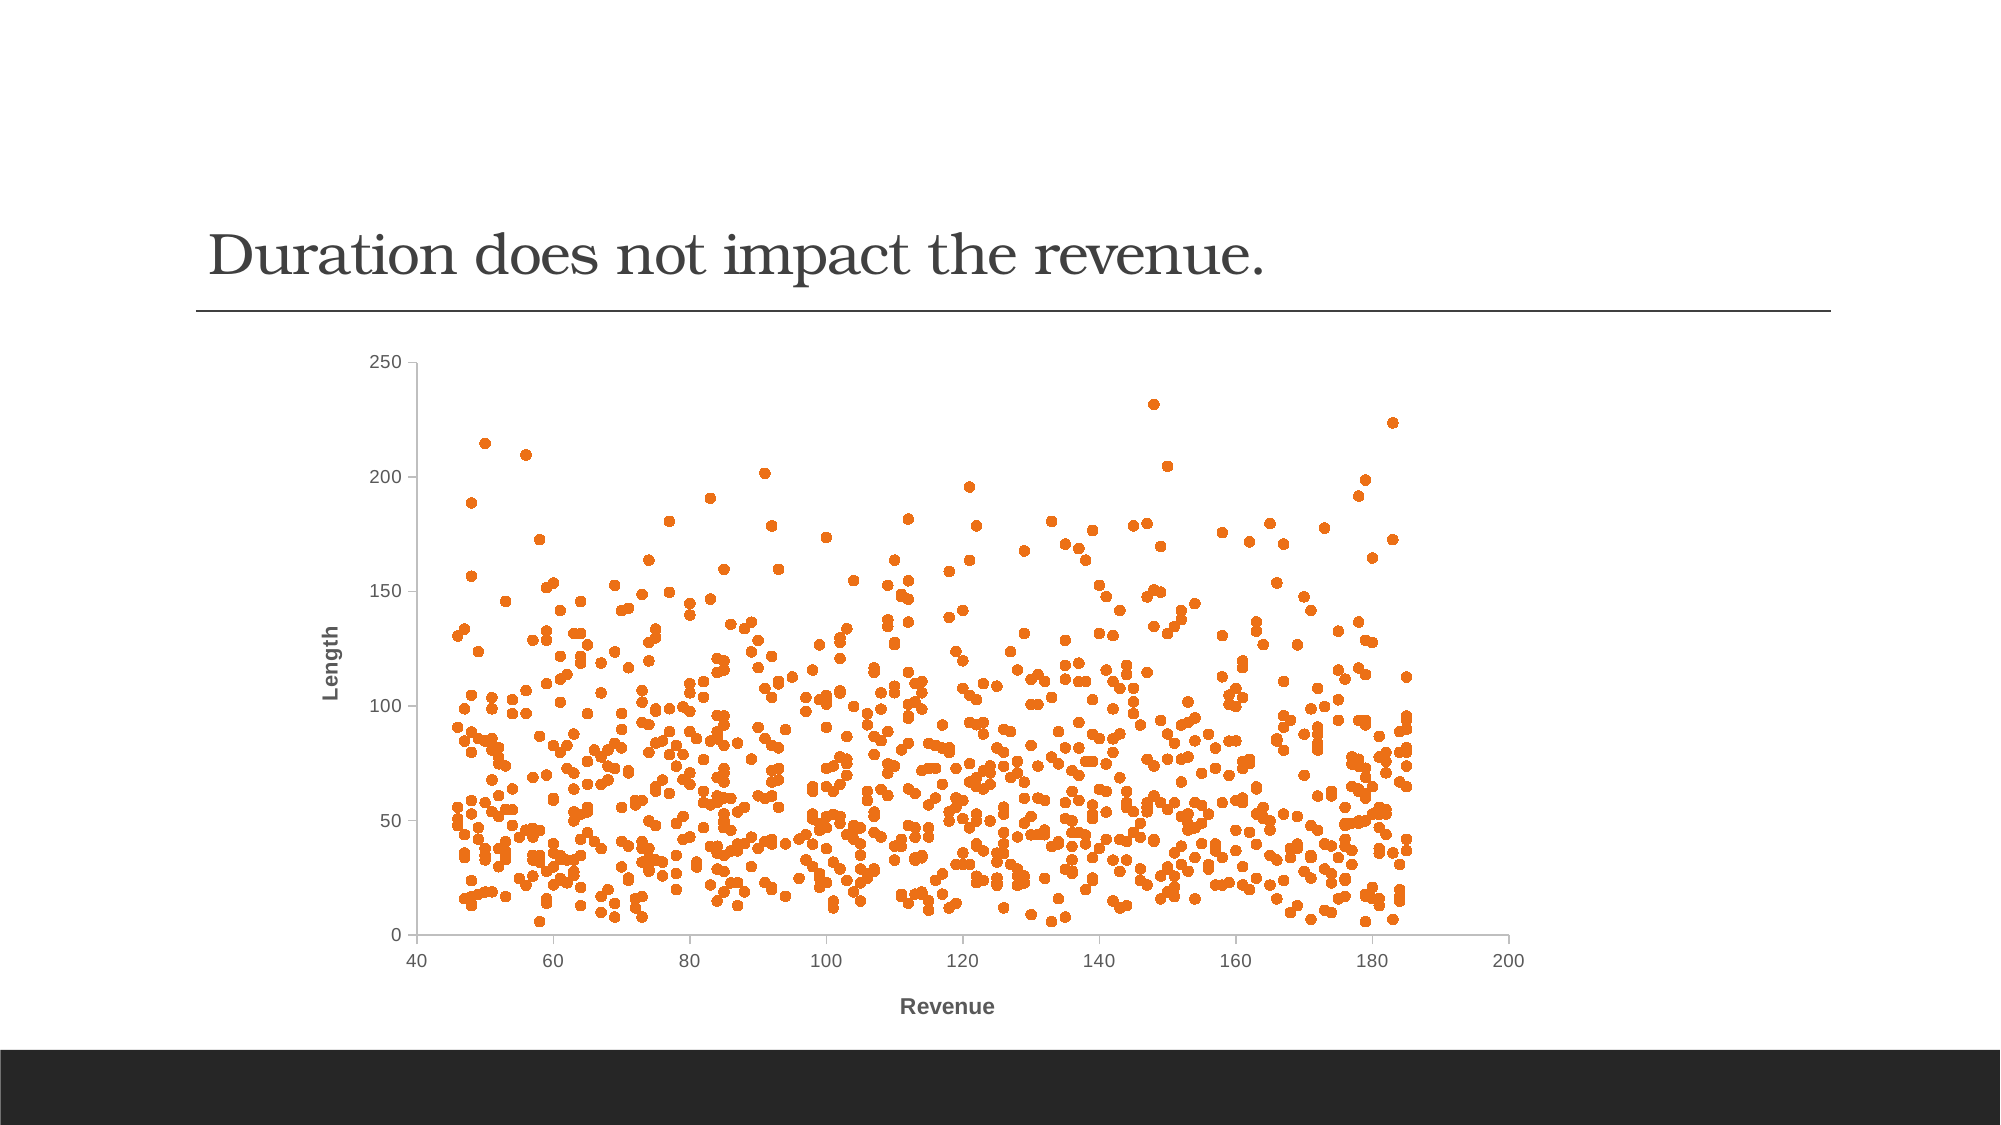

# Duration does not impact the revenue.

### Chart

| Category | total_amount |
|---|---|